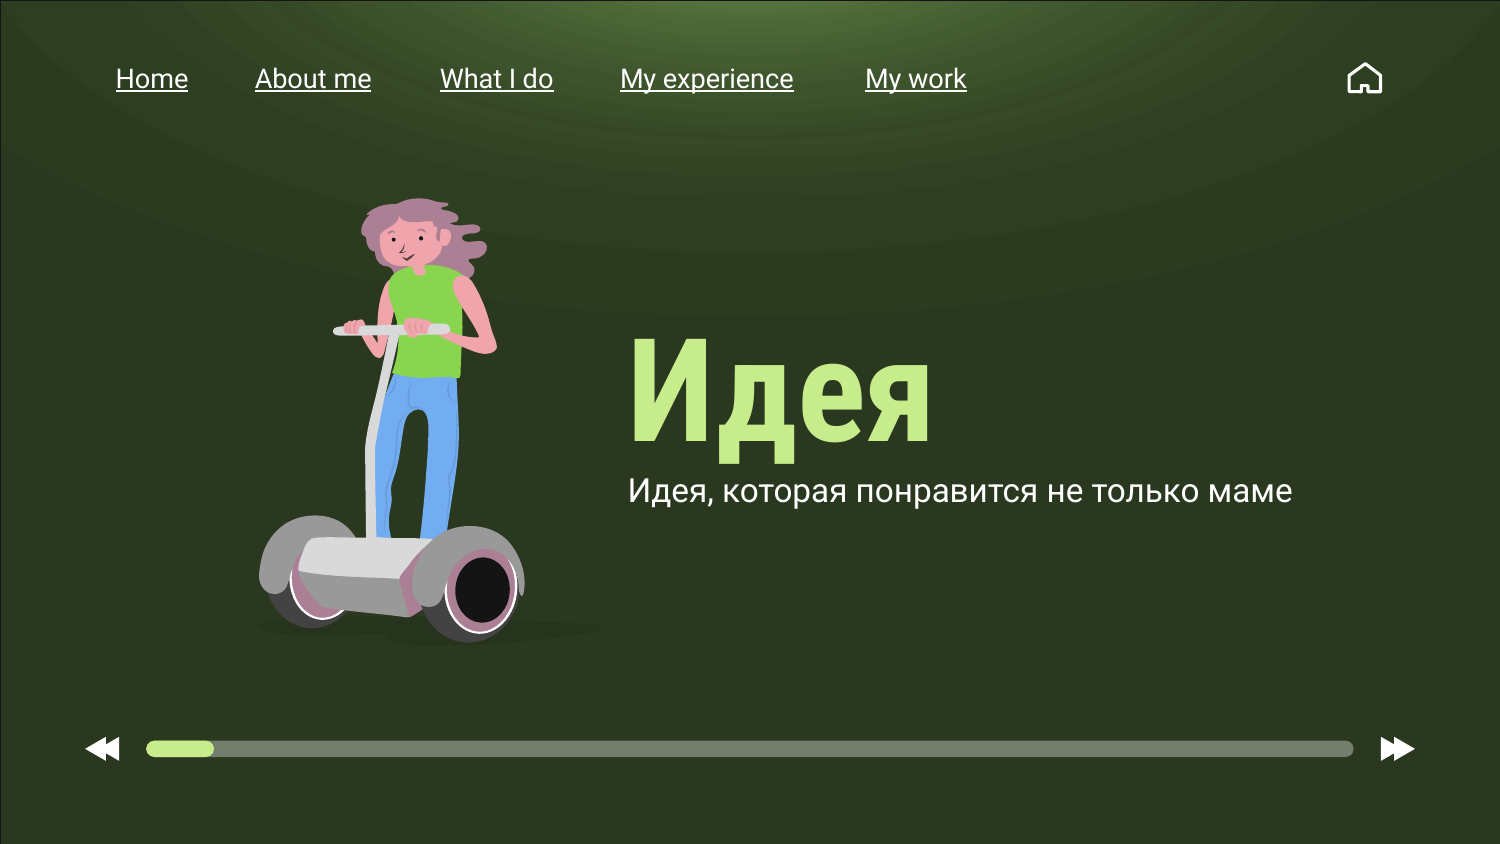

Home
About me
What I do
My experience
My work

# Идея
Идея, которая понравится не только маме